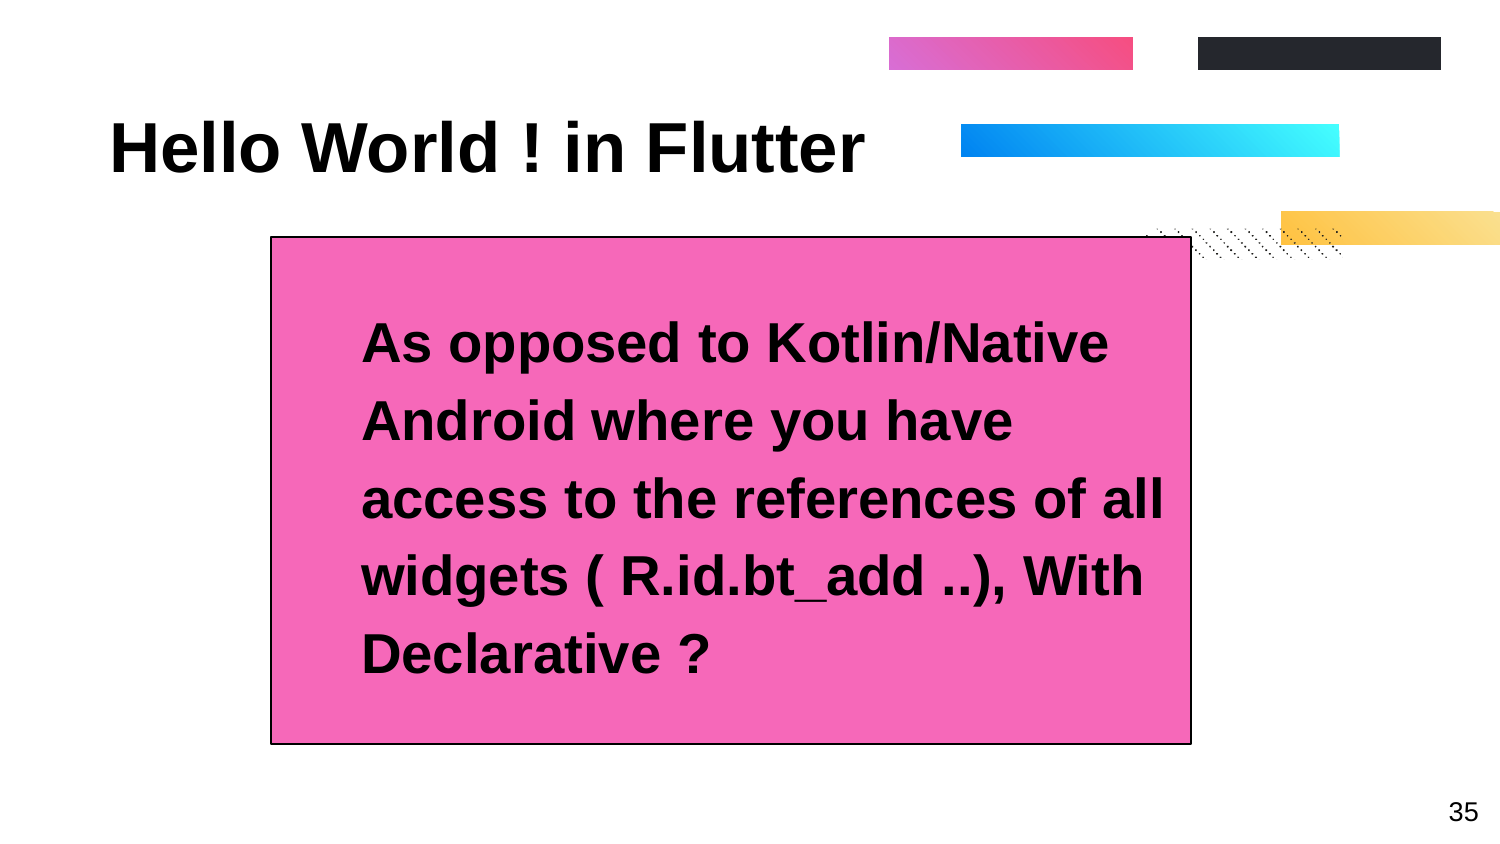

# Hello World ! in Flutter
As opposed to Kotlin/Native Android where you have access to the references of all widgets ( R.id.bt_add ..), With Declarative ?
35